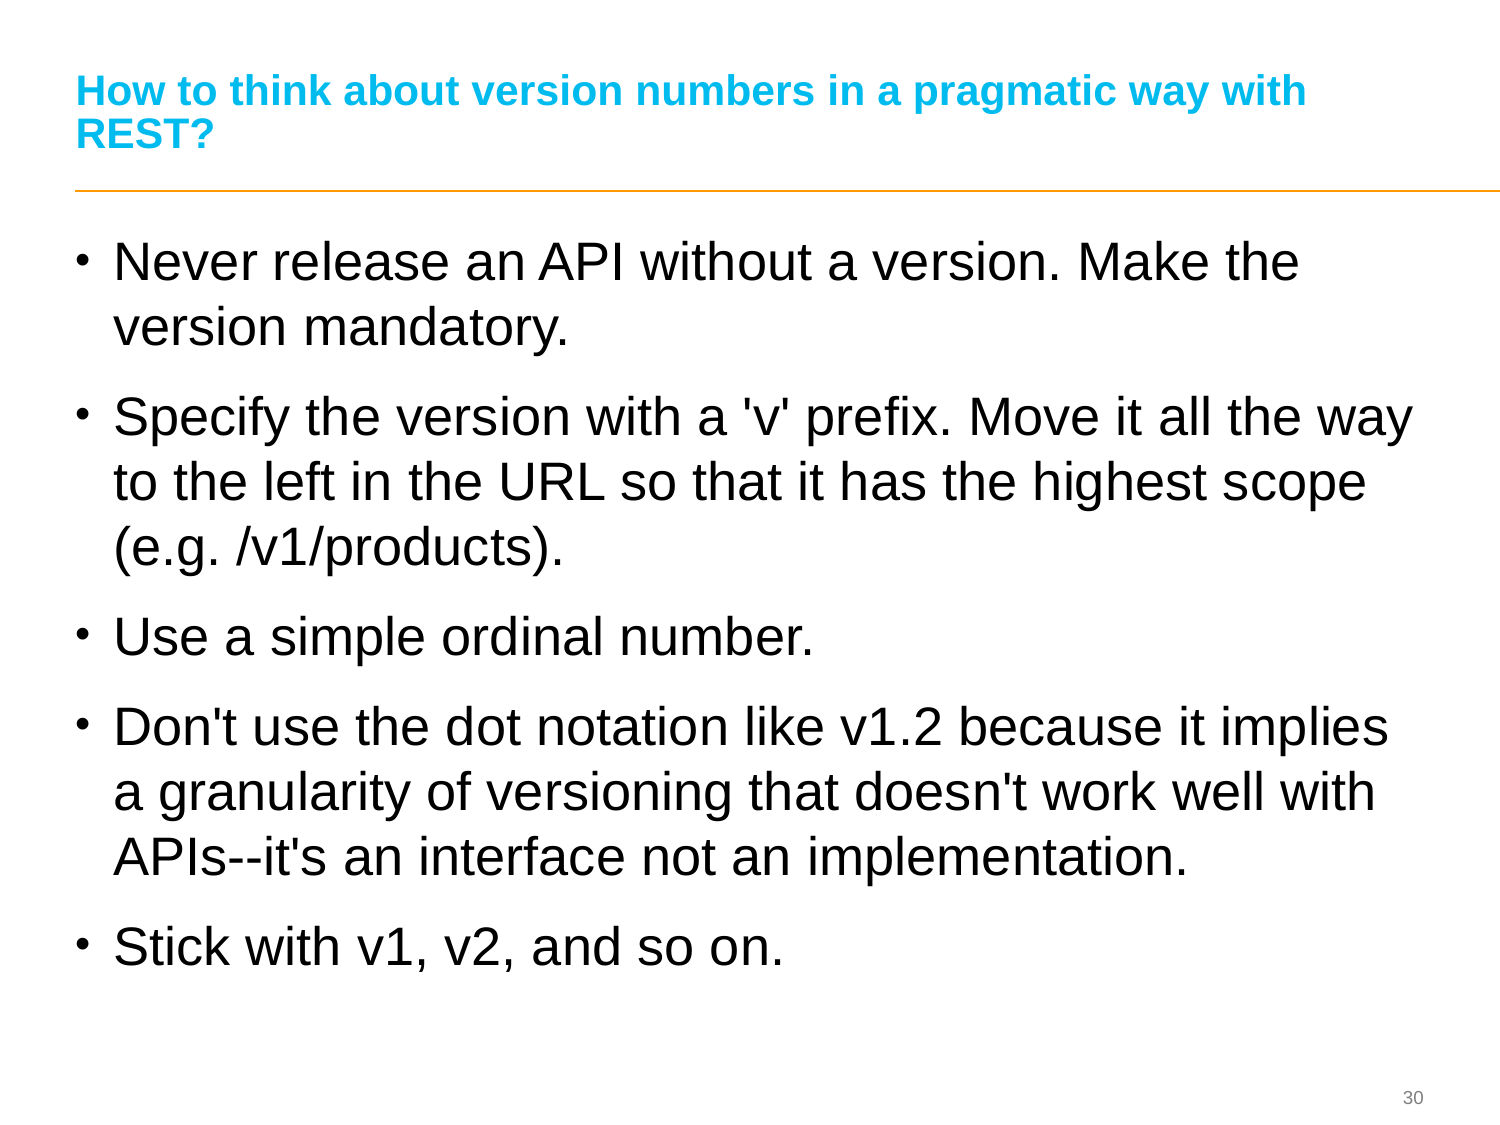

# How to think about version numbers in a pragmatic way with REST?
Never release an API without a version. Make the version mandatory.
Specify the version with a 'v' prefix. Move it all the way to the left in the URL so that it has the highest scope (e.g. /v1/products).
Use a simple ordinal number.
Don't use the dot notation like v1.2 because it implies a granularity of versioning that doesn't work well with APIs--it's an interface not an implementation.
Stick with v1, v2, and so on.